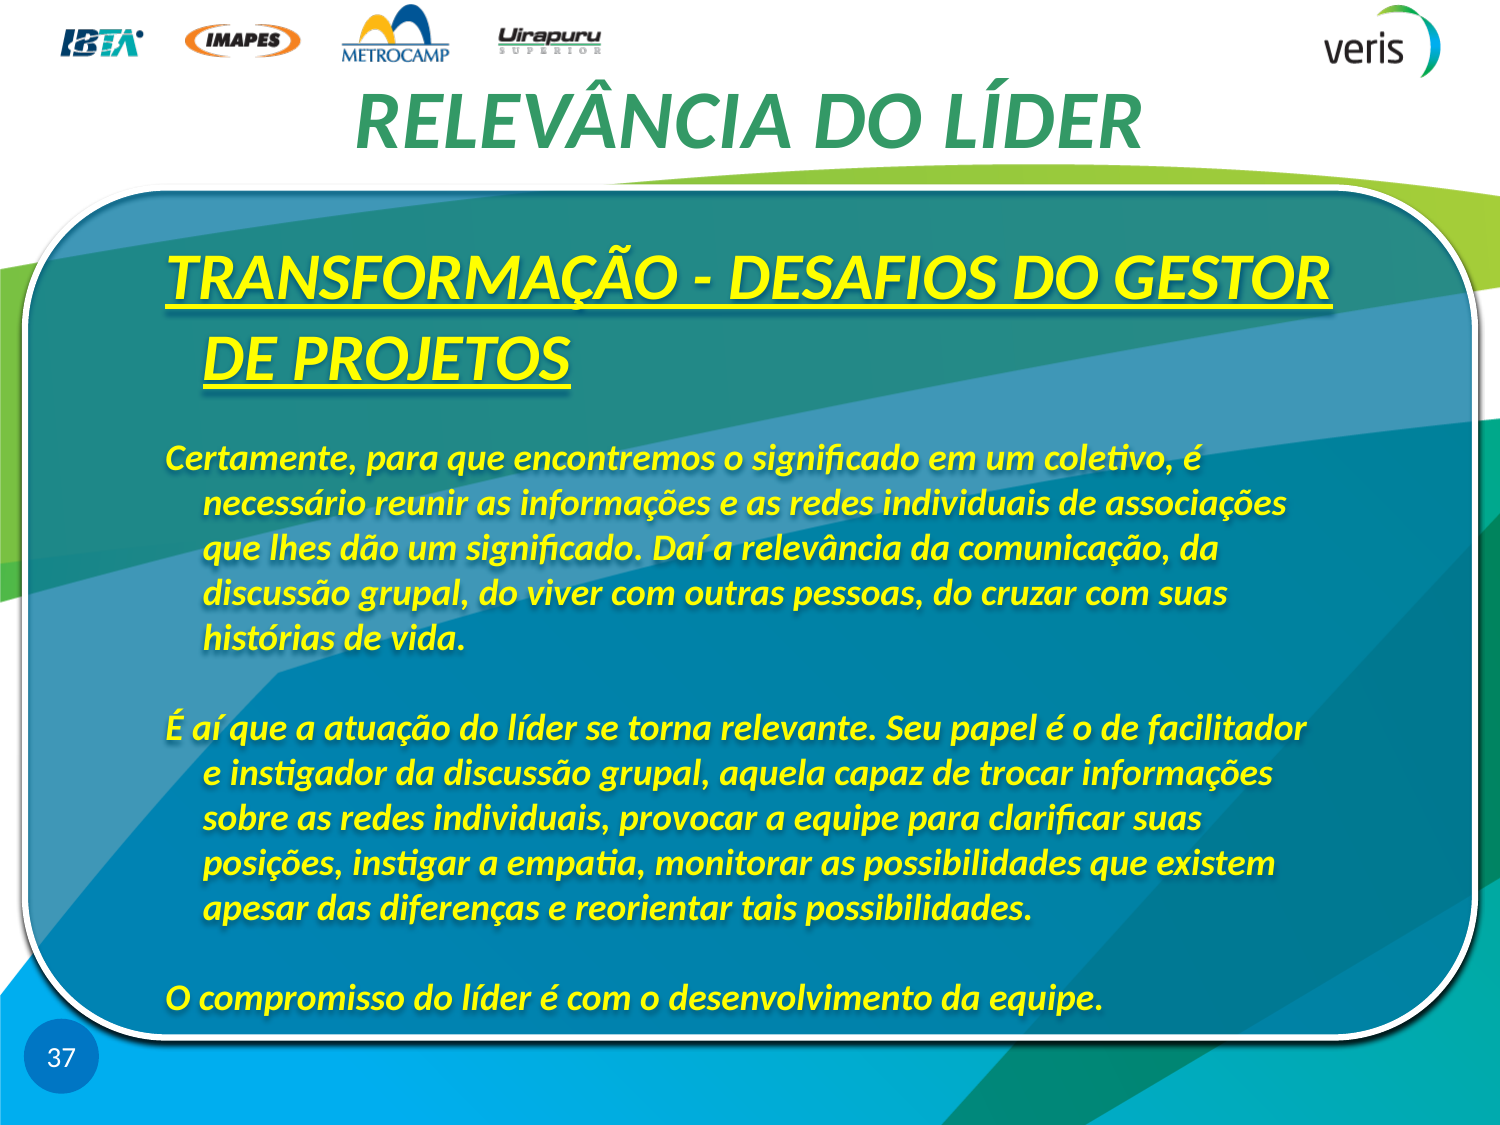

# RELEVÂNCIA DO LÍDER
TRANSFORMAÇÃO - DESAFIOS DO GESTOR DE PROJETOS

Certamente, para que encontremos o significado em um coletivo, é necessário reunir as informações e as redes individuais de associações que lhes dão um significado. Daí a relevância da comunicação, da discussão grupal, do viver com outras pessoas, do cruzar com suas histórias de vida.

É aí que a atuação do líder se torna relevante. Seu papel é o de facilitador e instigador da discussão grupal, aquela capaz de trocar informações sobre as redes individuais, provocar a equipe para clarificar suas posições, instigar a empatia, monitorar as possibilidades que existem apesar das diferenças e reorientar tais possibilidades.

O compromisso do líder é com o desenvolvimento da equipe.

37